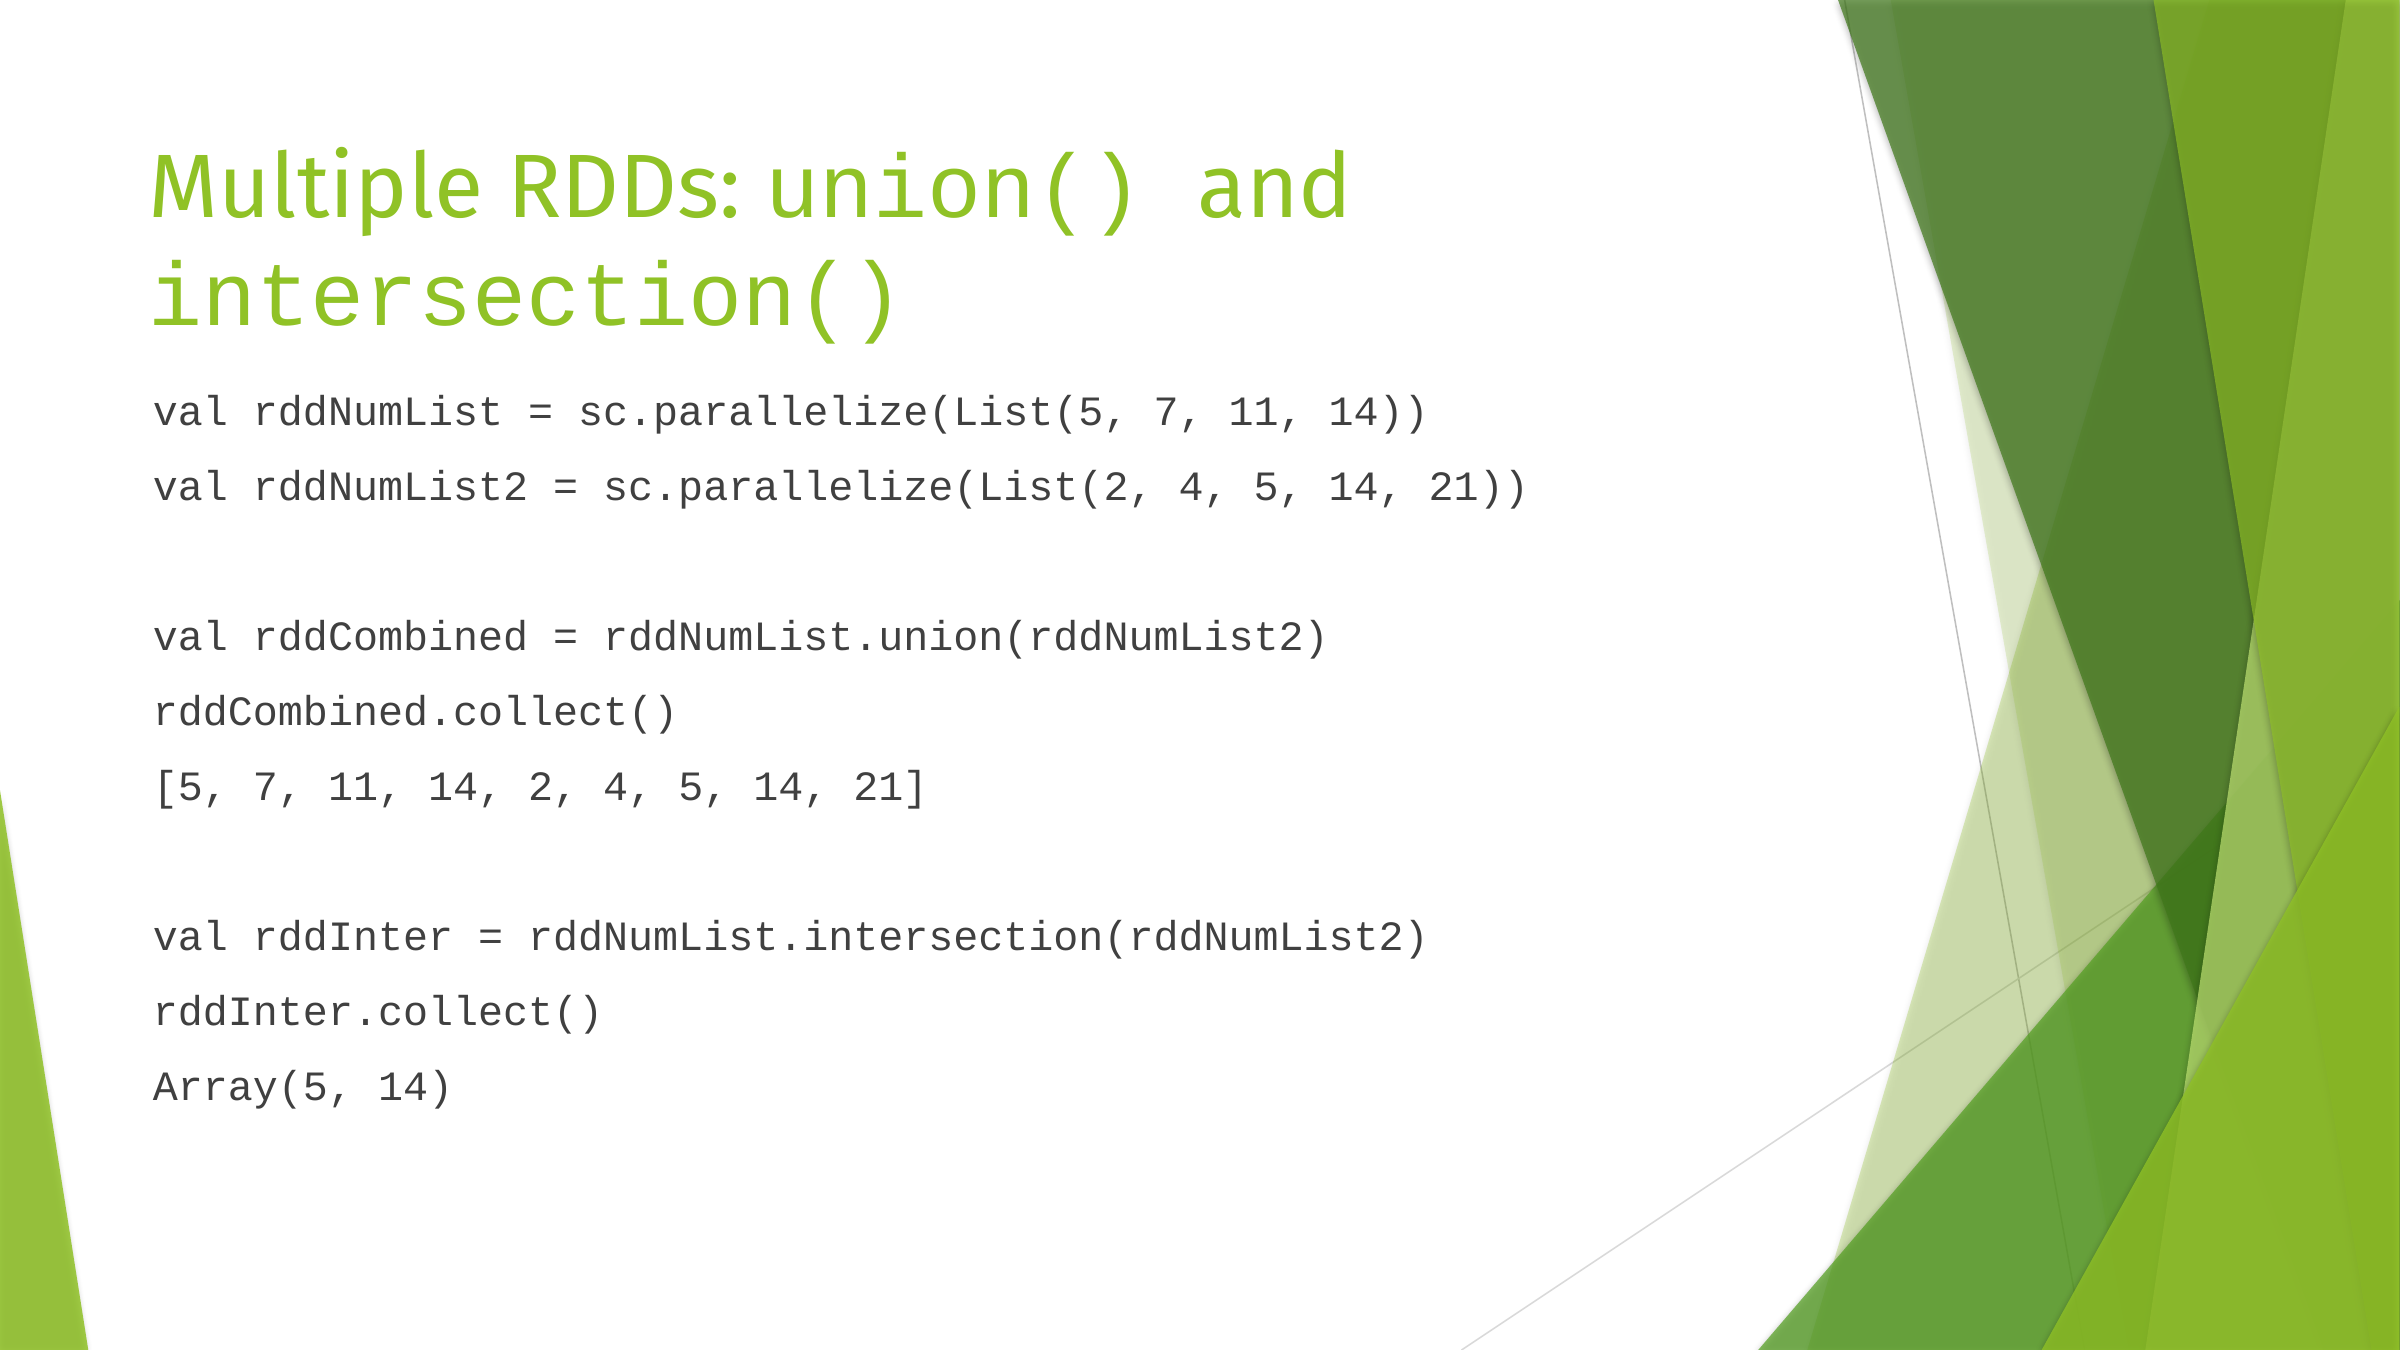

# Multiple RDDs: union() and intersection()
val rddNumList = sc.parallelize(List(5, 7, 11, 14))
val rddNumList2 = sc.parallelize(List(2, 4, 5, 14, 21))

val rddCombined = rddNumList.union(rddNumList2)
rddCombined.collect()
[5, 7, 11, 14, 2, 4, 5, 14, 21]

val rddInter = rddNumList.intersection(rddNumList2)
rddInter.collect()
Array(5, 14)